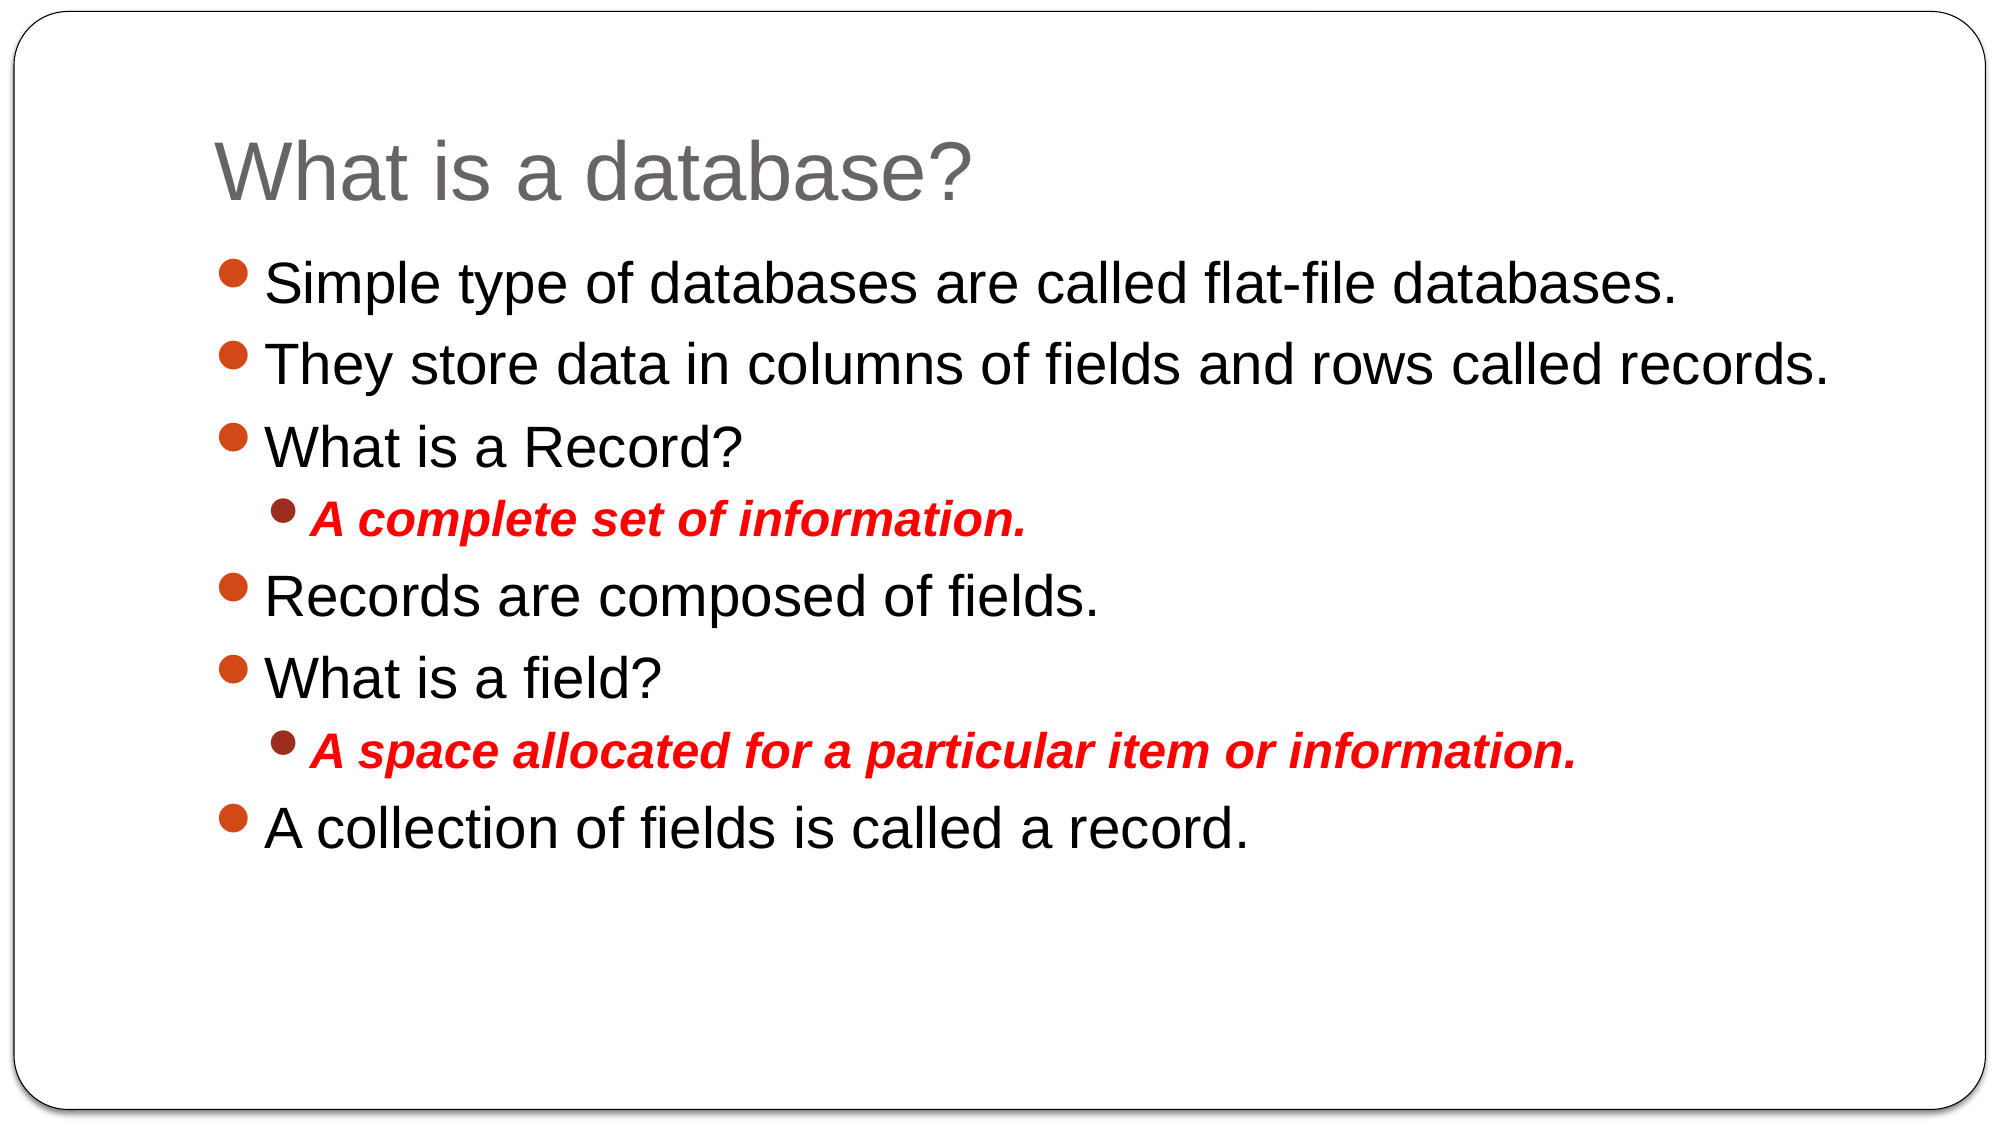

# What is a database?
Simple type of databases are called flat-file databases.
They store data in columns of fields and rows called records.
What is a Record?
A complete set of information.
Records are composed of fields.
What is a field?
A space allocated for a particular item or information.
A collection of fields is called a record.